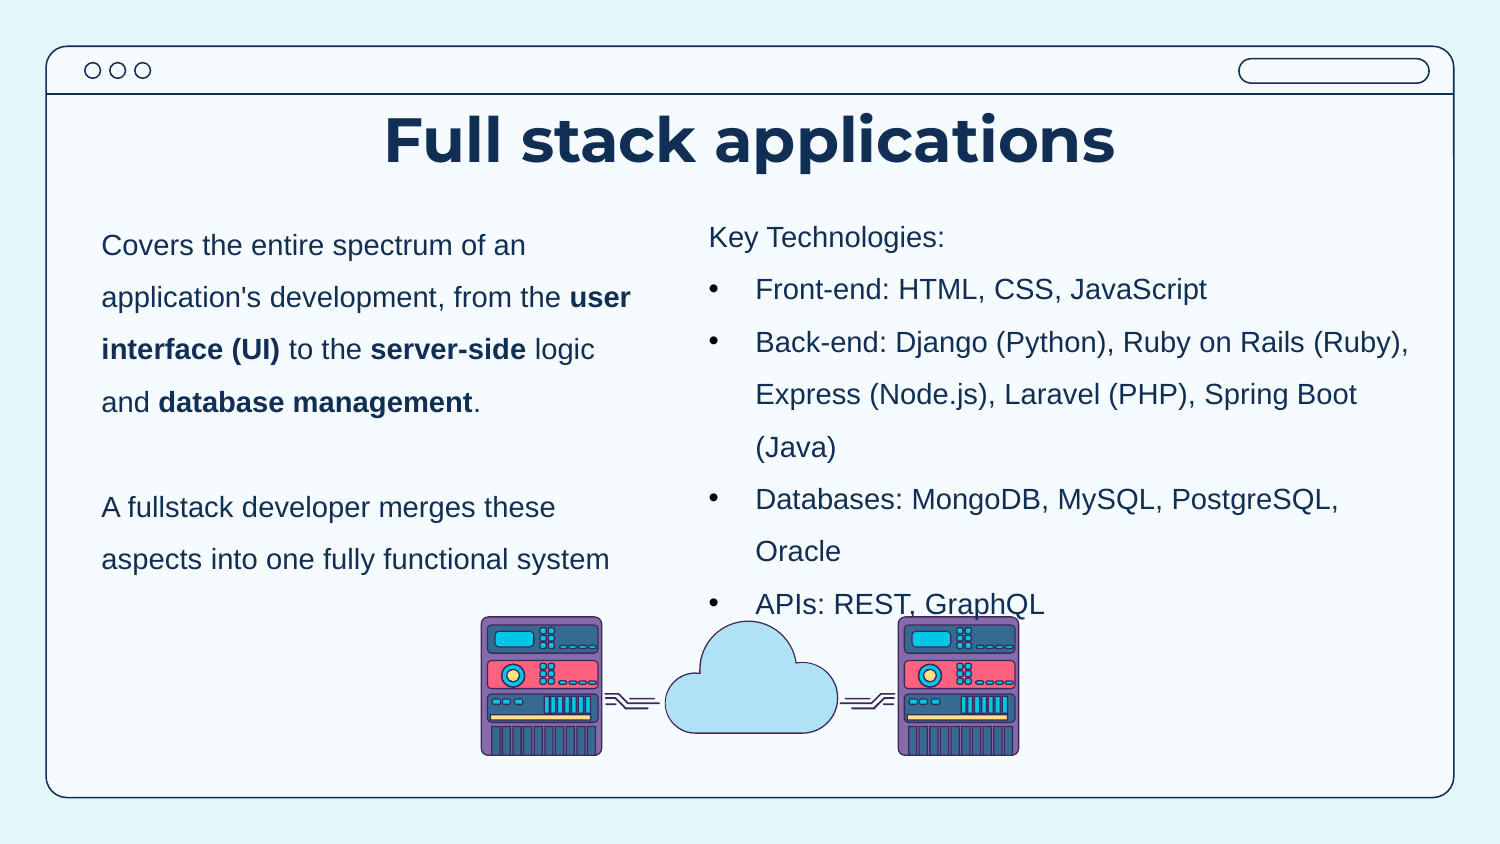

# Full stack applications
Covers the entire spectrum of an application's development, from the user interface (UI) to the server-side logic and database management.

A fullstack developer merges these aspects into one fully functional system
Key Technologies:
Front-end: HTML, CSS, JavaScript
Back-end: Django (Python), Ruby on Rails (Ruby), Express (Node.js), Laravel (PHP), Spring Boot (Java)
Databases: MongoDB, MySQL, PostgreSQL, Oracle
APIs: REST, GraphQL